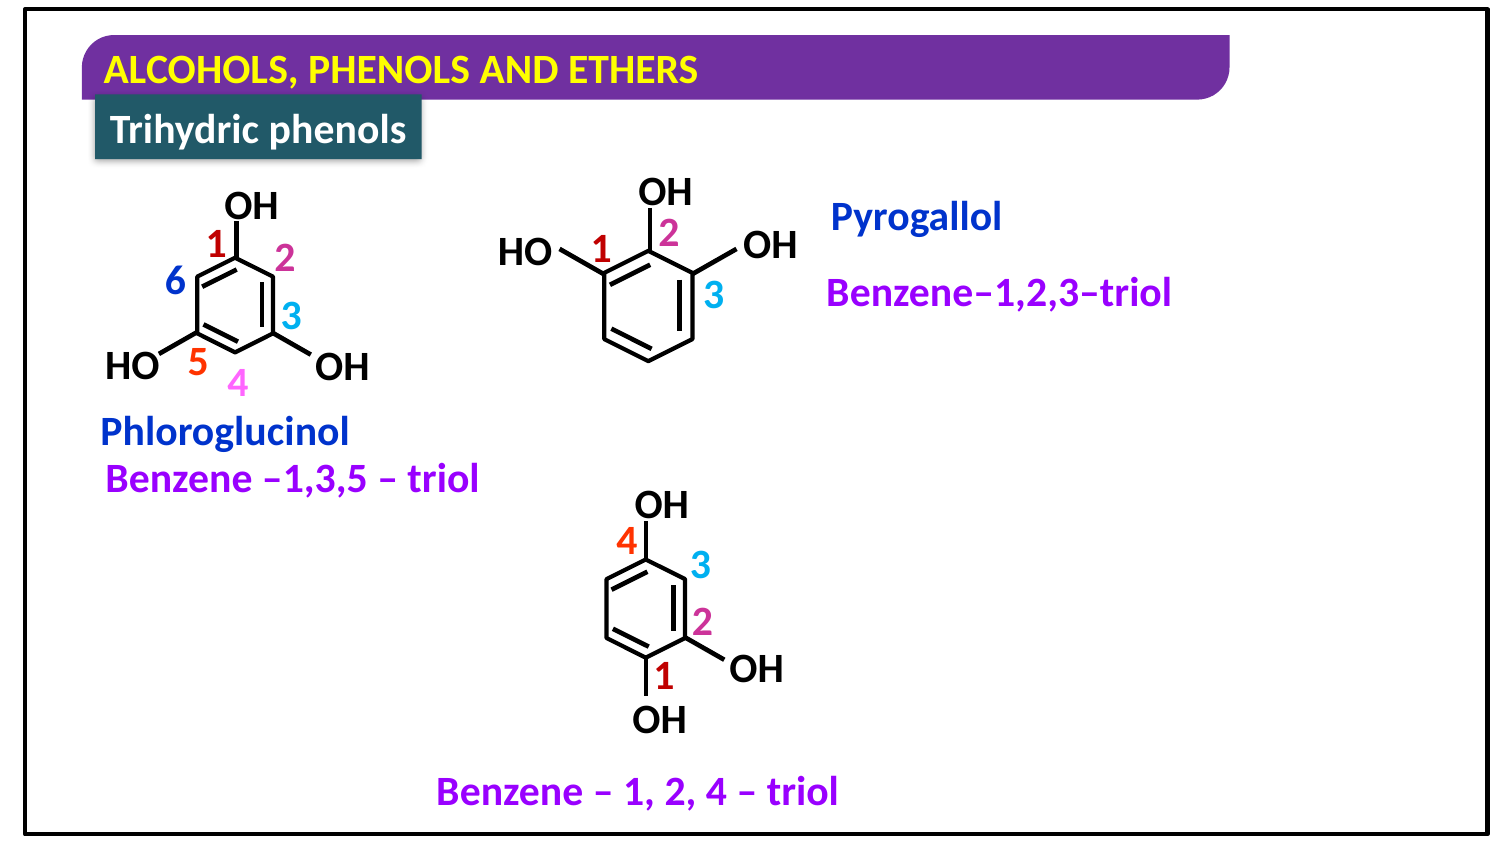

Trihydric phenols
OH
2

OH
1
HO
3
OH
1

2
6
3
5
HO
OH
4
Pyrogallol
Benzene–1,2,3–triol
Phloroglucinol
Benzene –1,3,5 – triol
OH
4

3
2
OH
1
OH
Benzene – 1, 2, 4 – triol